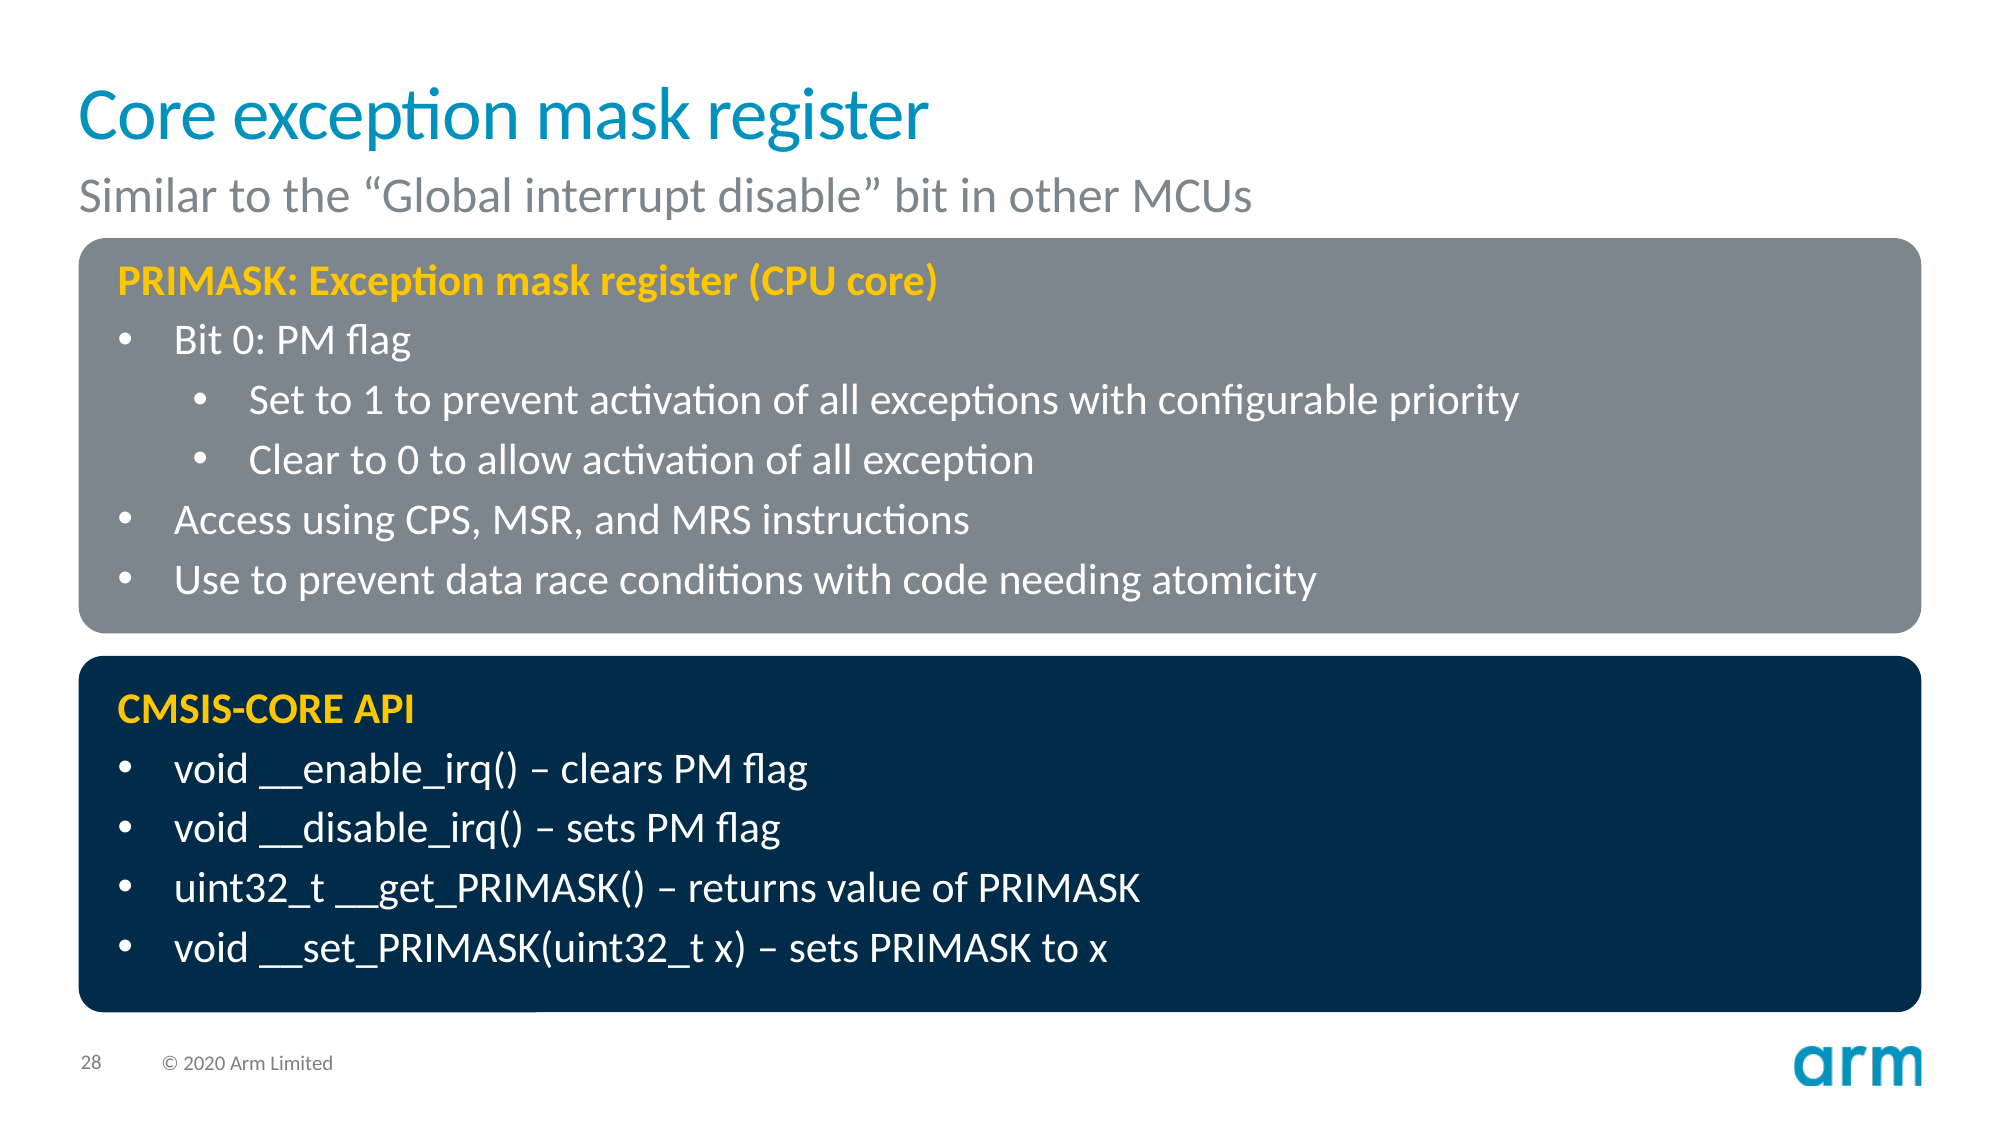

# Core exception mask register
Similar to the “Global interrupt disable” bit in other MCUs

PRIMASK: Exception mask register (CPU core)
Bit 0: PM flag
Set to 1 to prevent activation of all exceptions with configurable priority
Clear to 0 to allow activation of all exception
Access using CPS, MSR, and MRS instructions
Use to prevent data race conditions with code needing atomicity

CMSIS-CORE API
void __enable_irq() – clears PM flag
void __disable_irq() – sets PM flag
uint32_t __get_PRIMASK() – returns value of PRIMASK
void __set_PRIMASK(uint32_t x) – sets PRIMASK to x